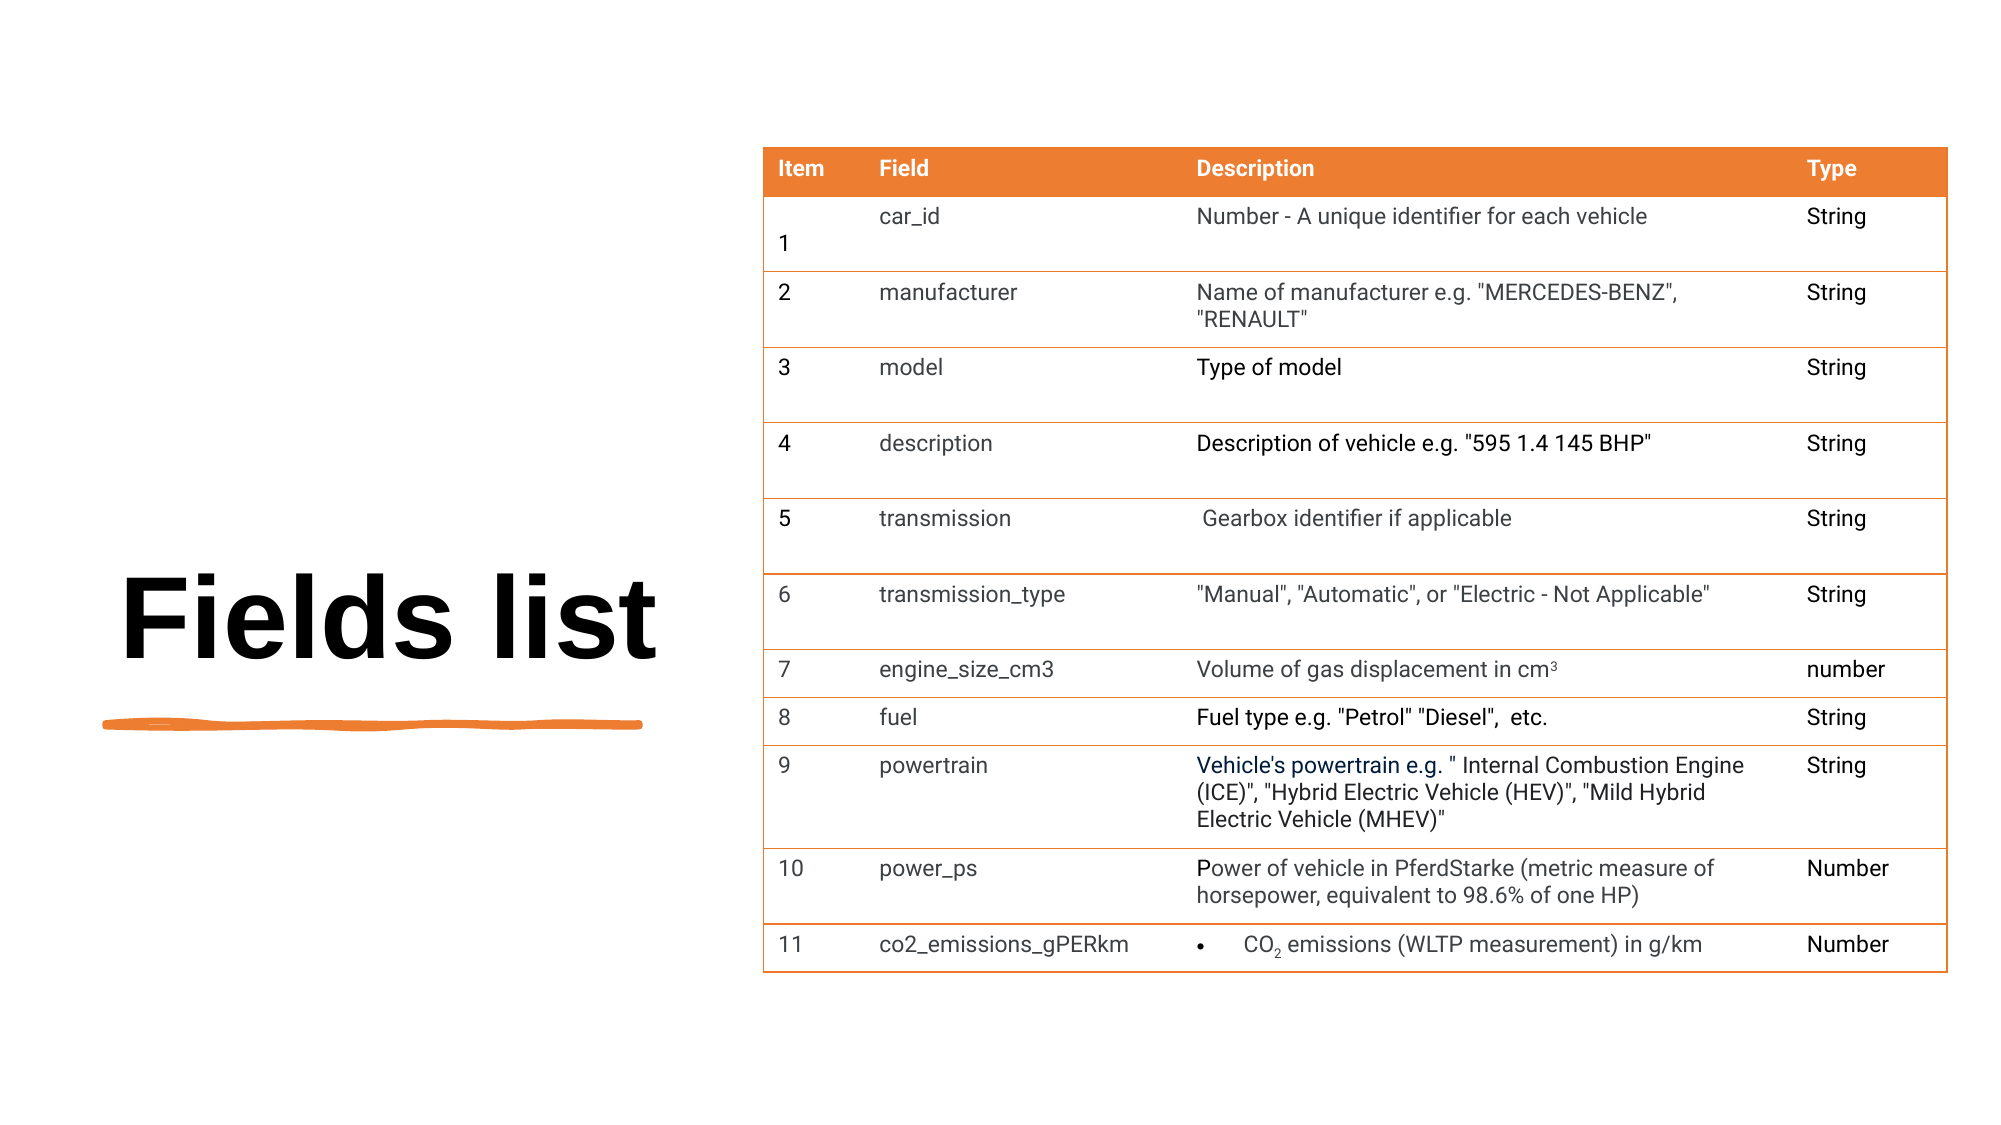

# Fields list
| Item | Field | Description | Type |
| --- | --- | --- | --- |
| 1 | car\_id | Number - A unique identifier for each vehicle | String |
| 2 | manufacturer | Name of manufacturer e.g. "MERCEDES-BENZ", "RENAULT" | String |
| 3 | model | Type of model | String |
| 4 | description | Description of vehicle e.g. "595 1.4 145 BHP" | String |
| 5 | transmission | Gearbox identifier if applicable | String |
| 6 | transmission\_type | "Manual", "Automatic", or "Electric - Not Applicable" | String |
| 7 | engine\_size\_cm3 | Volume of gas displacement in cm3 | number |
| 8 | fuel | Fuel type e.g. "Petrol" "Diesel",  etc. | String |
| 9 | powertrain | Vehicle's powertrain e.g. " Internal Combustion Engine (ICE)", "Hybrid Electric Vehicle (HEV)", "Mild Hybrid Electric Vehicle (MHEV)" | String |
| 10 | power\_ps | Power of vehicle in PferdStarke (metric measure of horsepower, equivalent to 98.6% of one HP) | Number |
| 11 | co2\_emissions\_gPERkm | CO2 emissions (WLTP measurement) in g/km | Number |